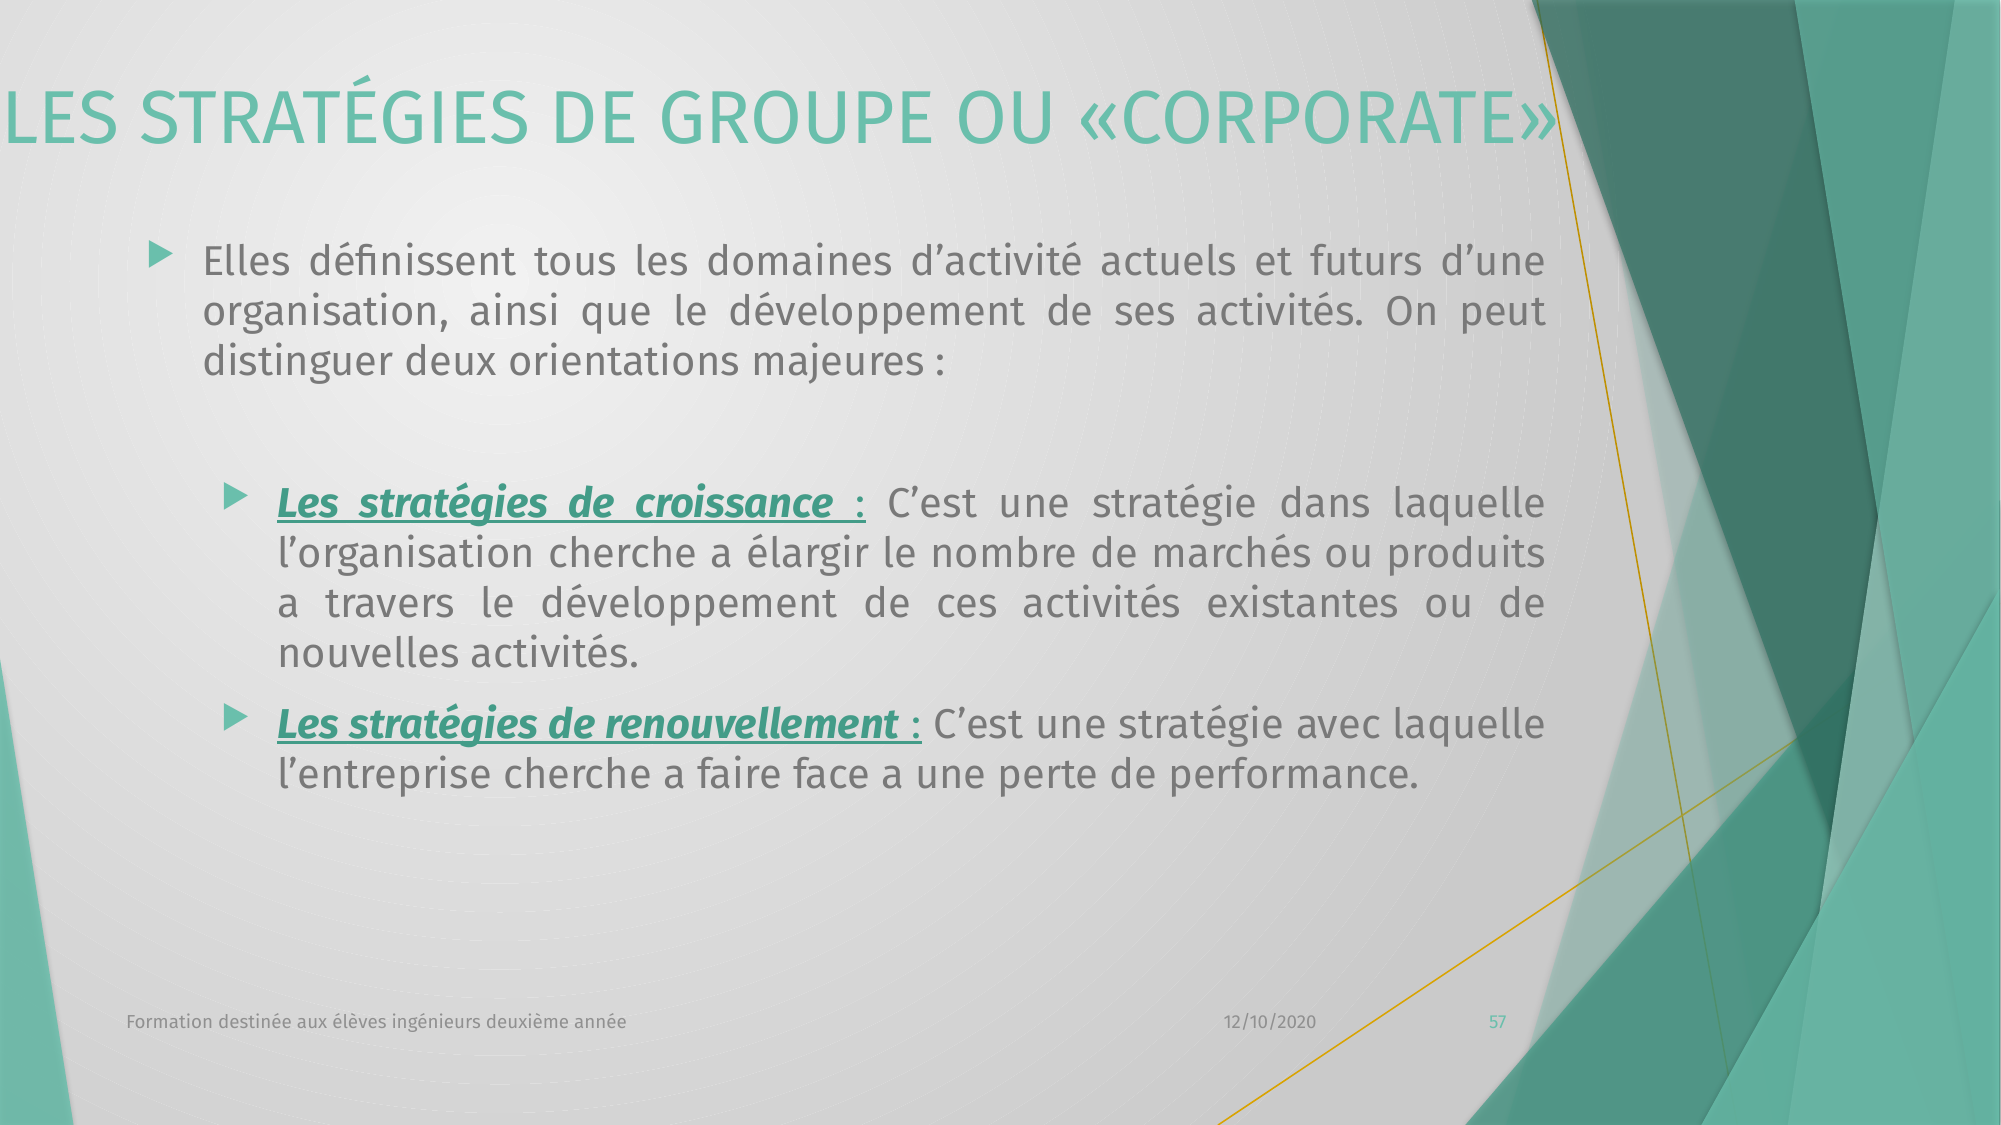

# Les Stratégies de groupe ou «corporate»
Elles définissent tous les domaines d’activité actuels et futurs d’une organisation, ainsi que le développement de ses activités. On peut distinguer deux orientations majeures :

Les stratégies de croissance : C’est une stratégie dans laquelle l’organisation cherche a élargir le nombre de marchés ou produits a travers le développement de ces activités existantes ou de nouvelles activités.
Les stratégies de renouvellement : C’est une stratégie avec laquelle l’entreprise cherche a faire face a une perte de performance.

Formation destinée aux élèves ingénieurs deuxième année
12/10/2020
57